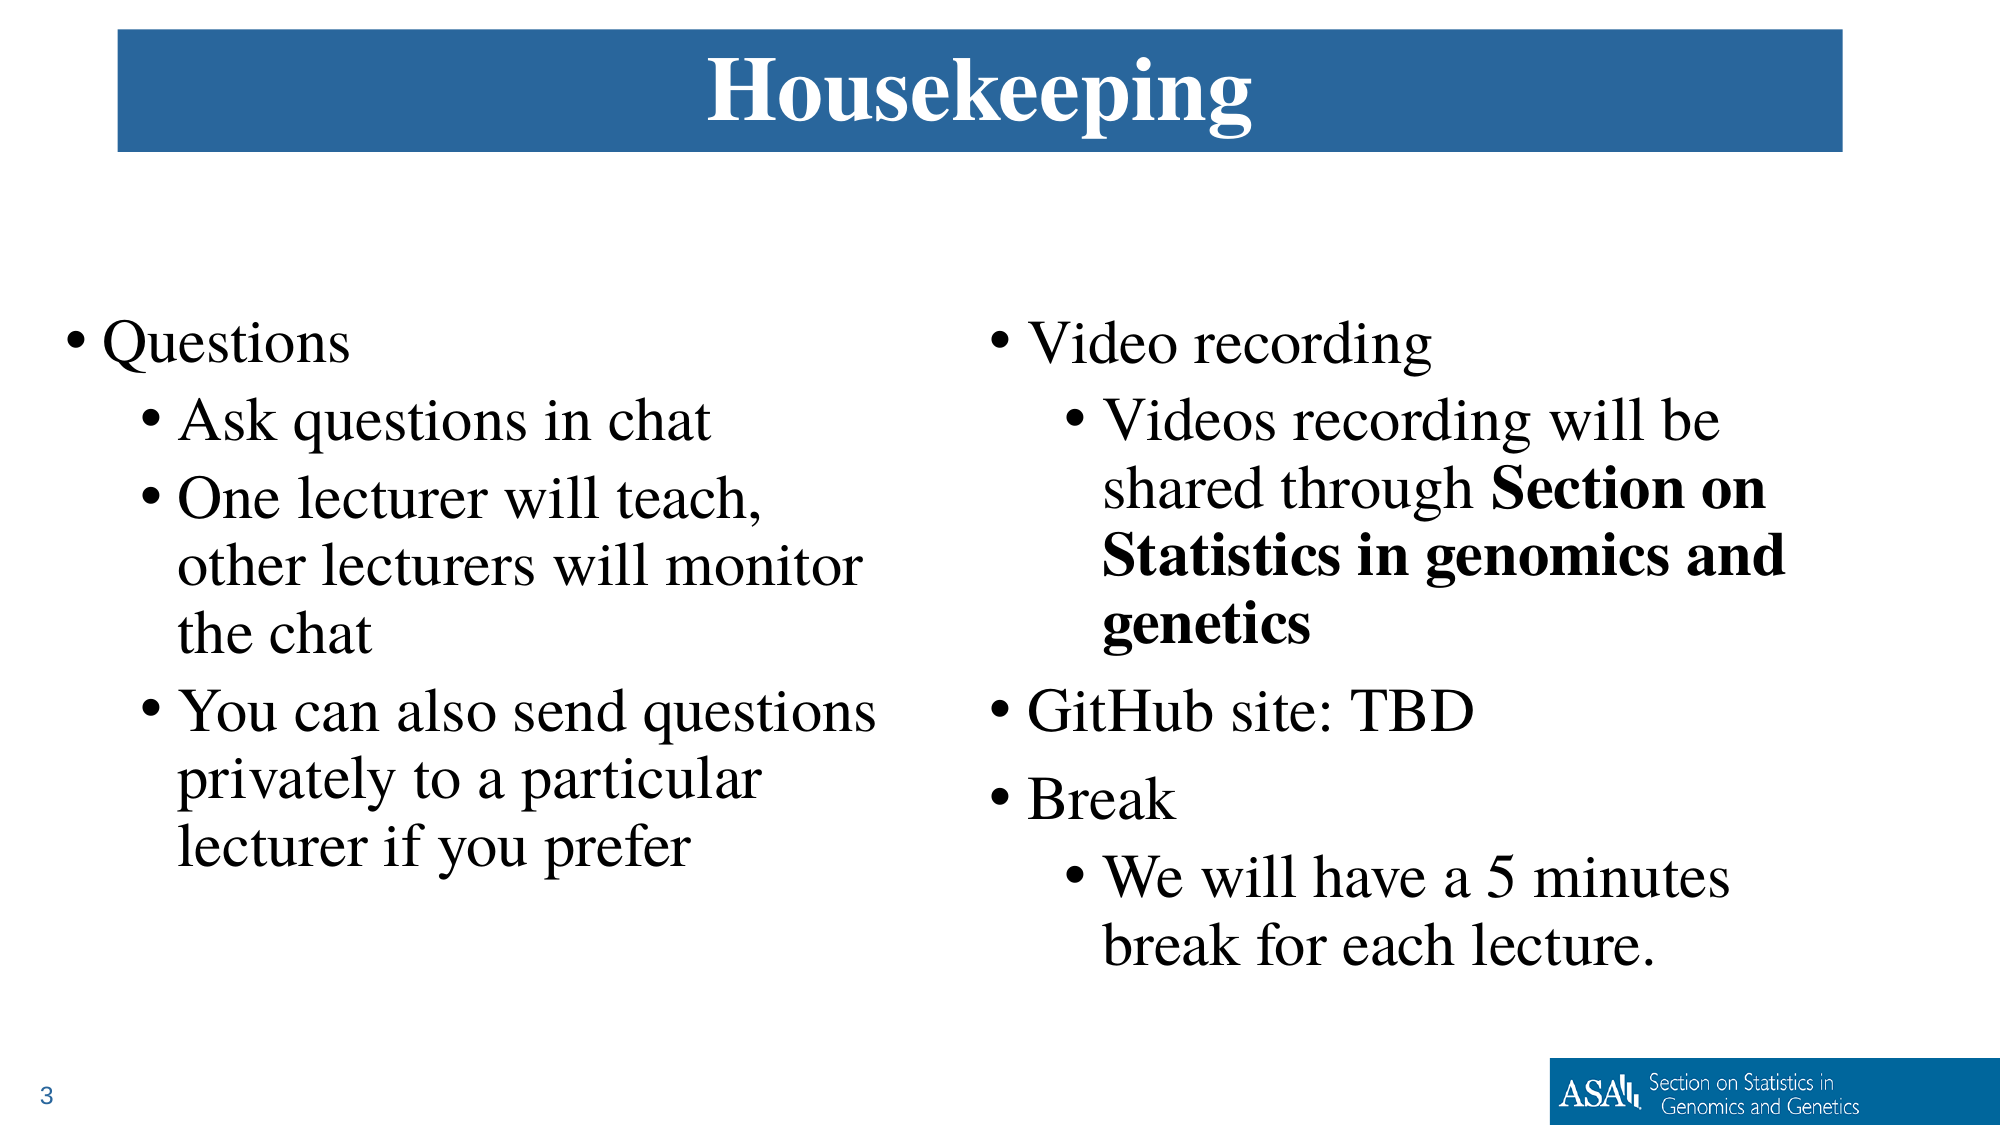

Housekeeping

Questions
Ask questions in chat
One lecturer will teach, other lecturers will monitor the chat
You can also send questions privately to a particular lecturer if you prefer

Video recording
Videos recording will be shared through Section on Statistics in genomics and genetics
GitHub site: TBD
Break
We will have a 5 minutes break for each lecture.

3